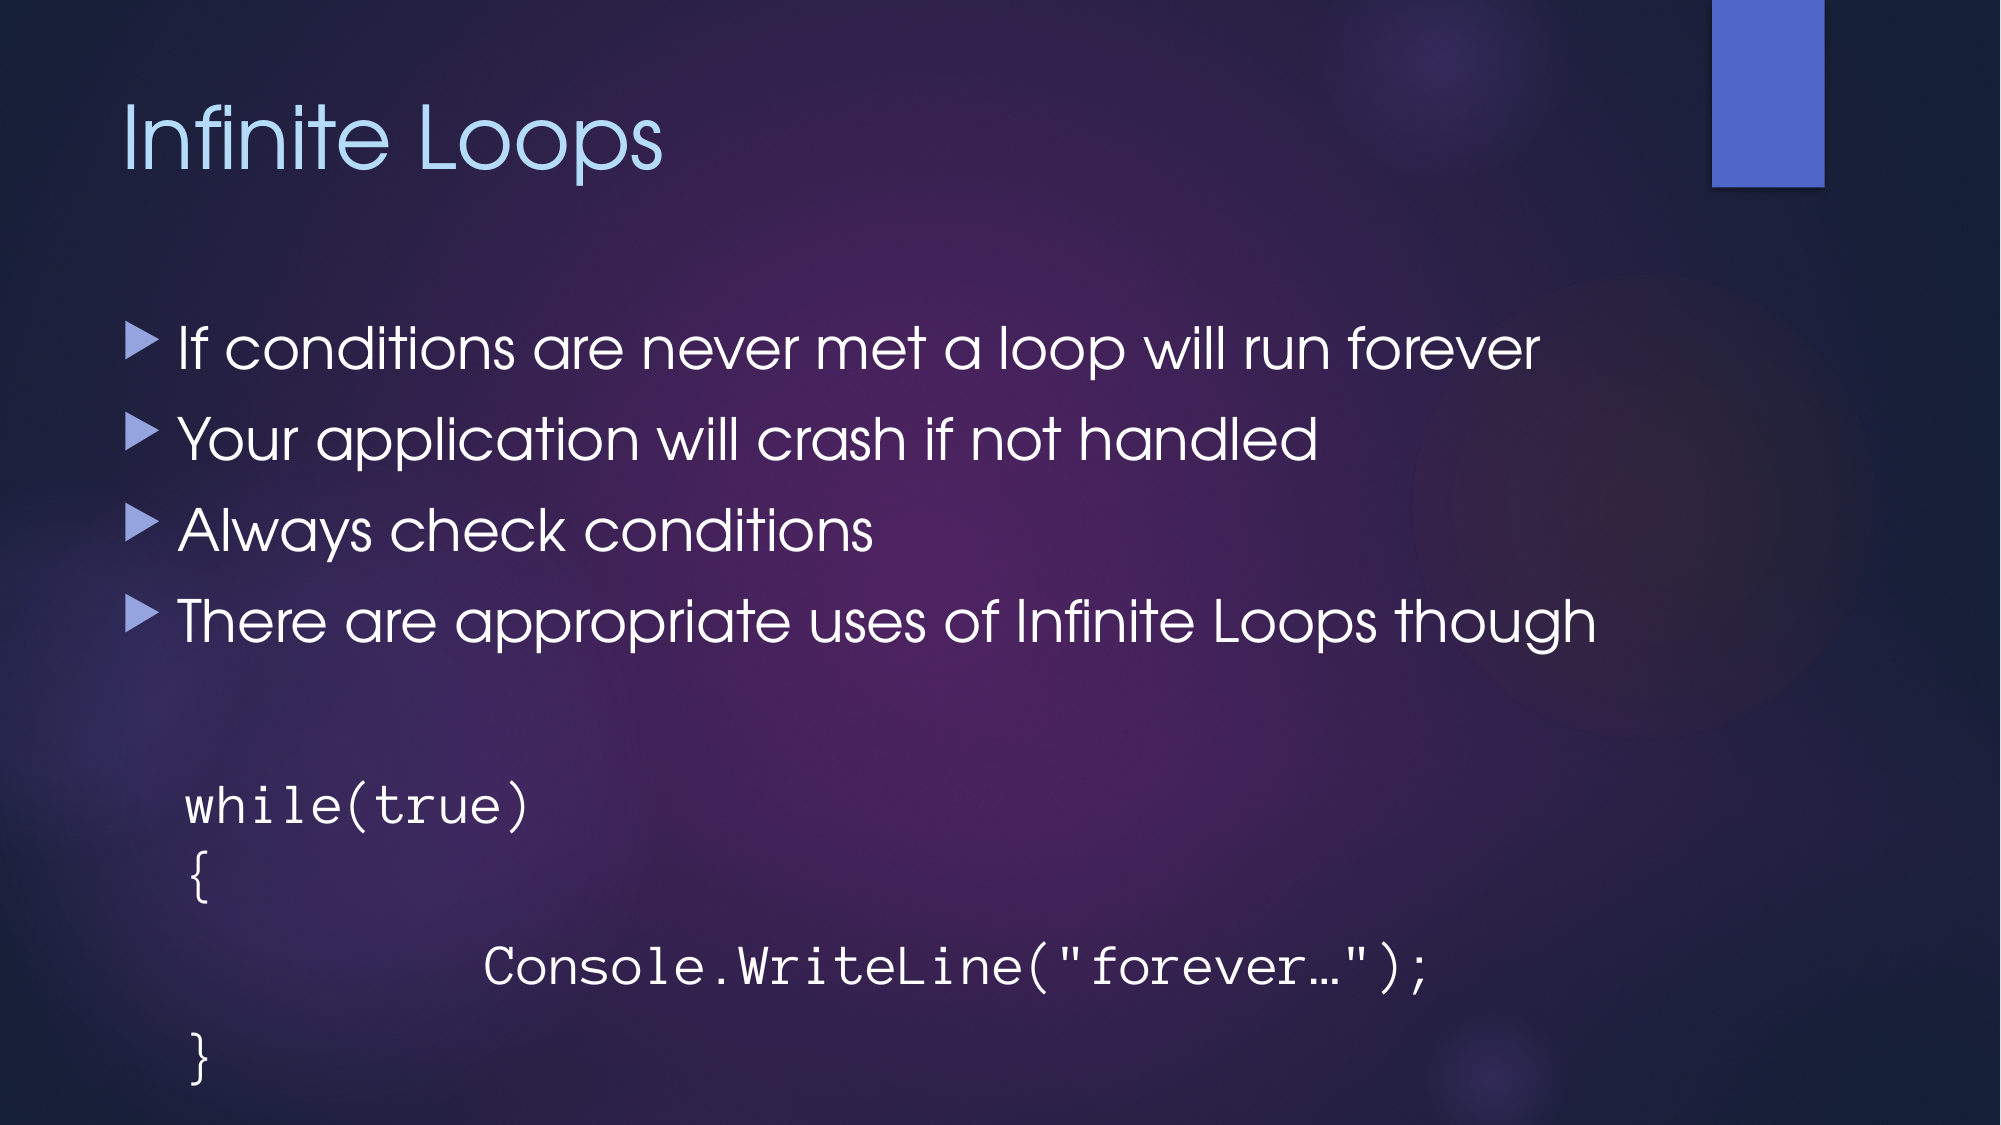

# Infinite Loops
If conditions are never met a loop will run forever
Your application will crash if not handled
Always check conditions
There are appropriate uses of Infinite Loops though

while(true)
{
		Console.WriteLine("forever…");
}